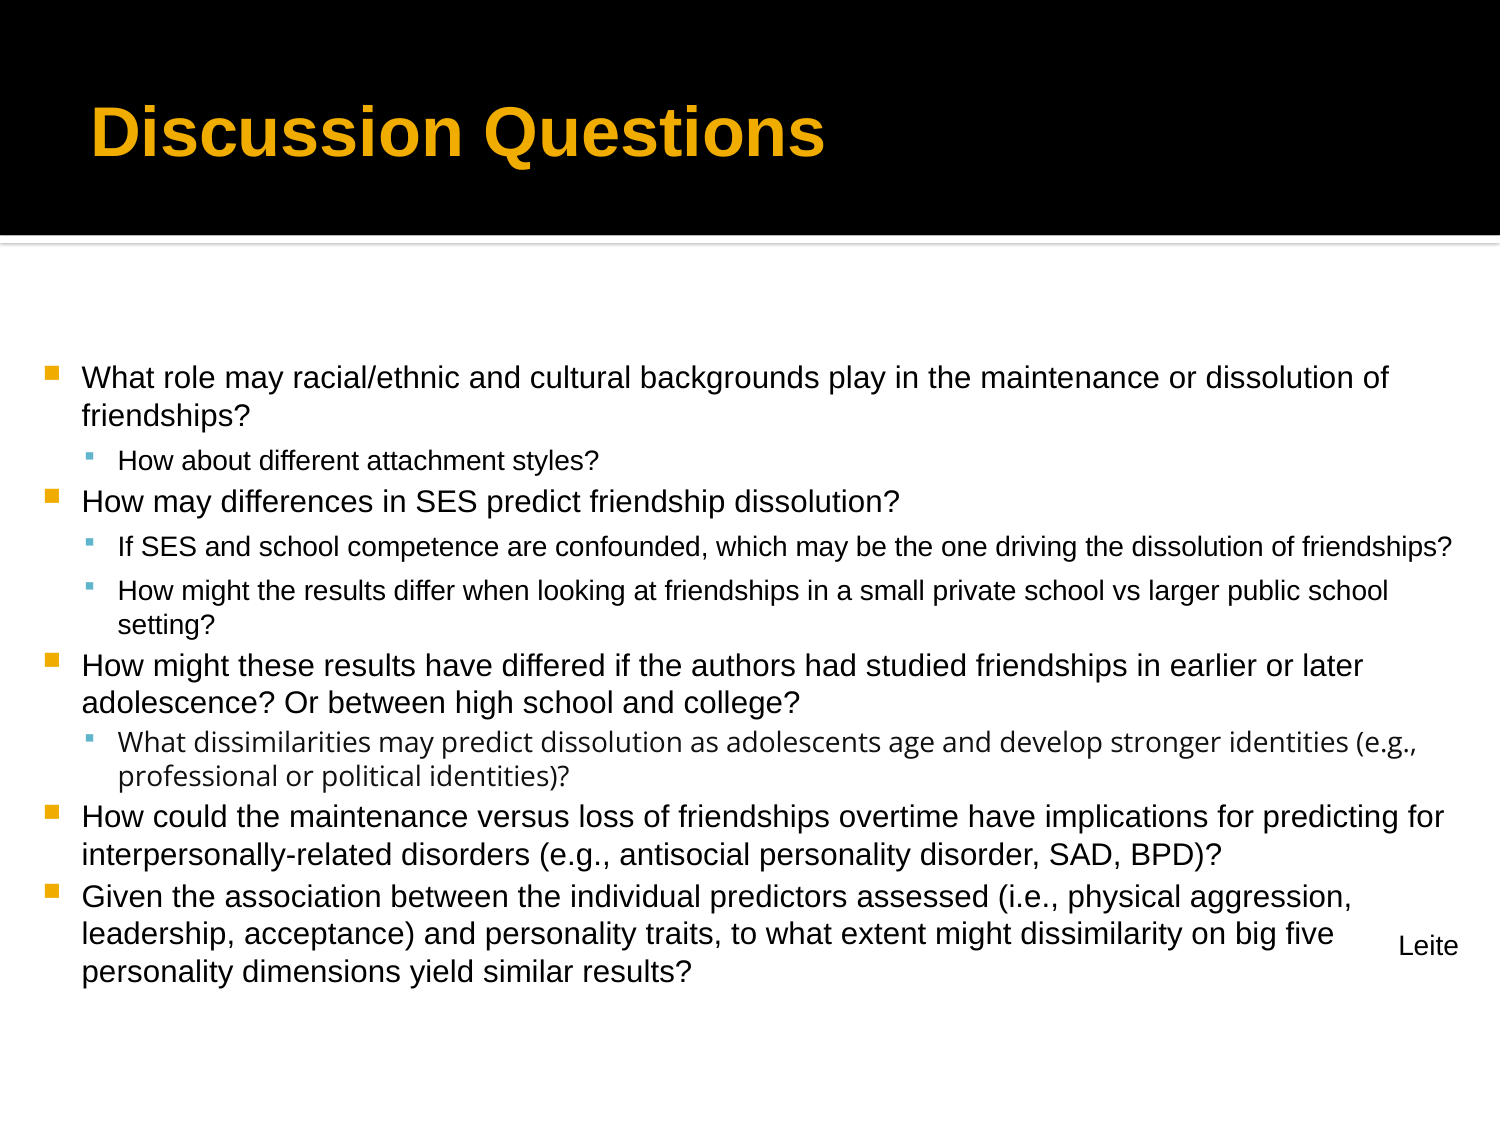

# Discussion Questions
What role may racial/ethnic and cultural backgrounds play in the maintenance or dissolution of friendships?
How about different attachment styles?
How may differences in SES predict friendship dissolution?
If SES and school competence are confounded, which may be the one driving the dissolution of friendships?
How might the results differ when looking at friendships in a small private school vs larger public school setting?
How might these results have differed if the authors had studied friendships in earlier or later adolescence? Or between high school and college?
What dissimilarities may predict dissolution as adolescents age and develop stronger identities (e.g., professional or political identities)?
How could the maintenance versus loss of friendships overtime have implications for predicting for interpersonally-related disorders (e.g., antisocial personality disorder, SAD, BPD)?
Given the association between the individual predictors assessed (i.e., physical aggression, leadership, acceptance) and personality traits, to what extent might dissimilarity on big five personality dimensions yield similar results?

Leite